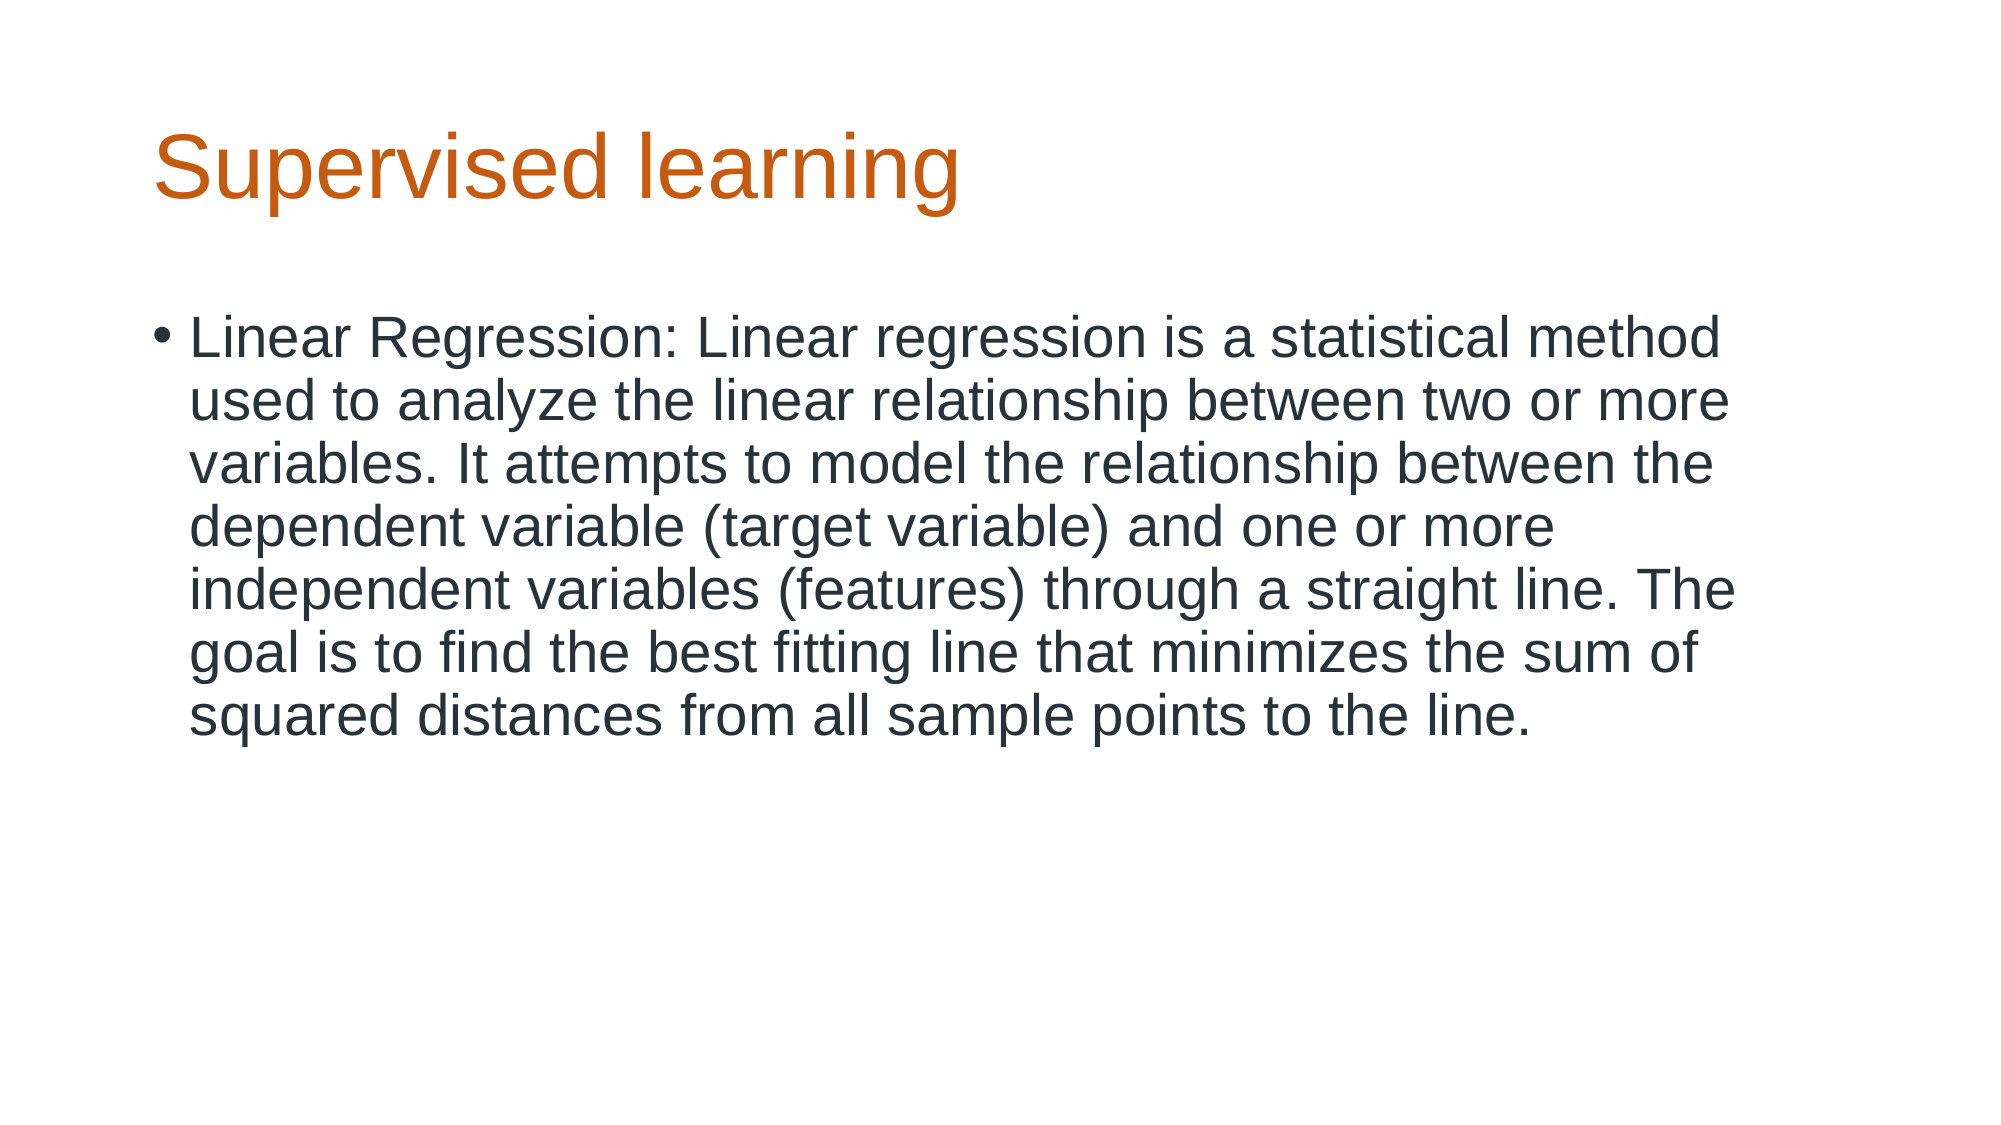

# Supervised learning
Linear Regression: Linear regression is a statistical method used to analyze the linear relationship between two or more variables. It attempts to model the relationship between the dependent variable (target variable) and one or more independent variables (features) through a straight line. The goal is to find the best fitting line that minimizes the sum of squared distances from all sample points to the line.